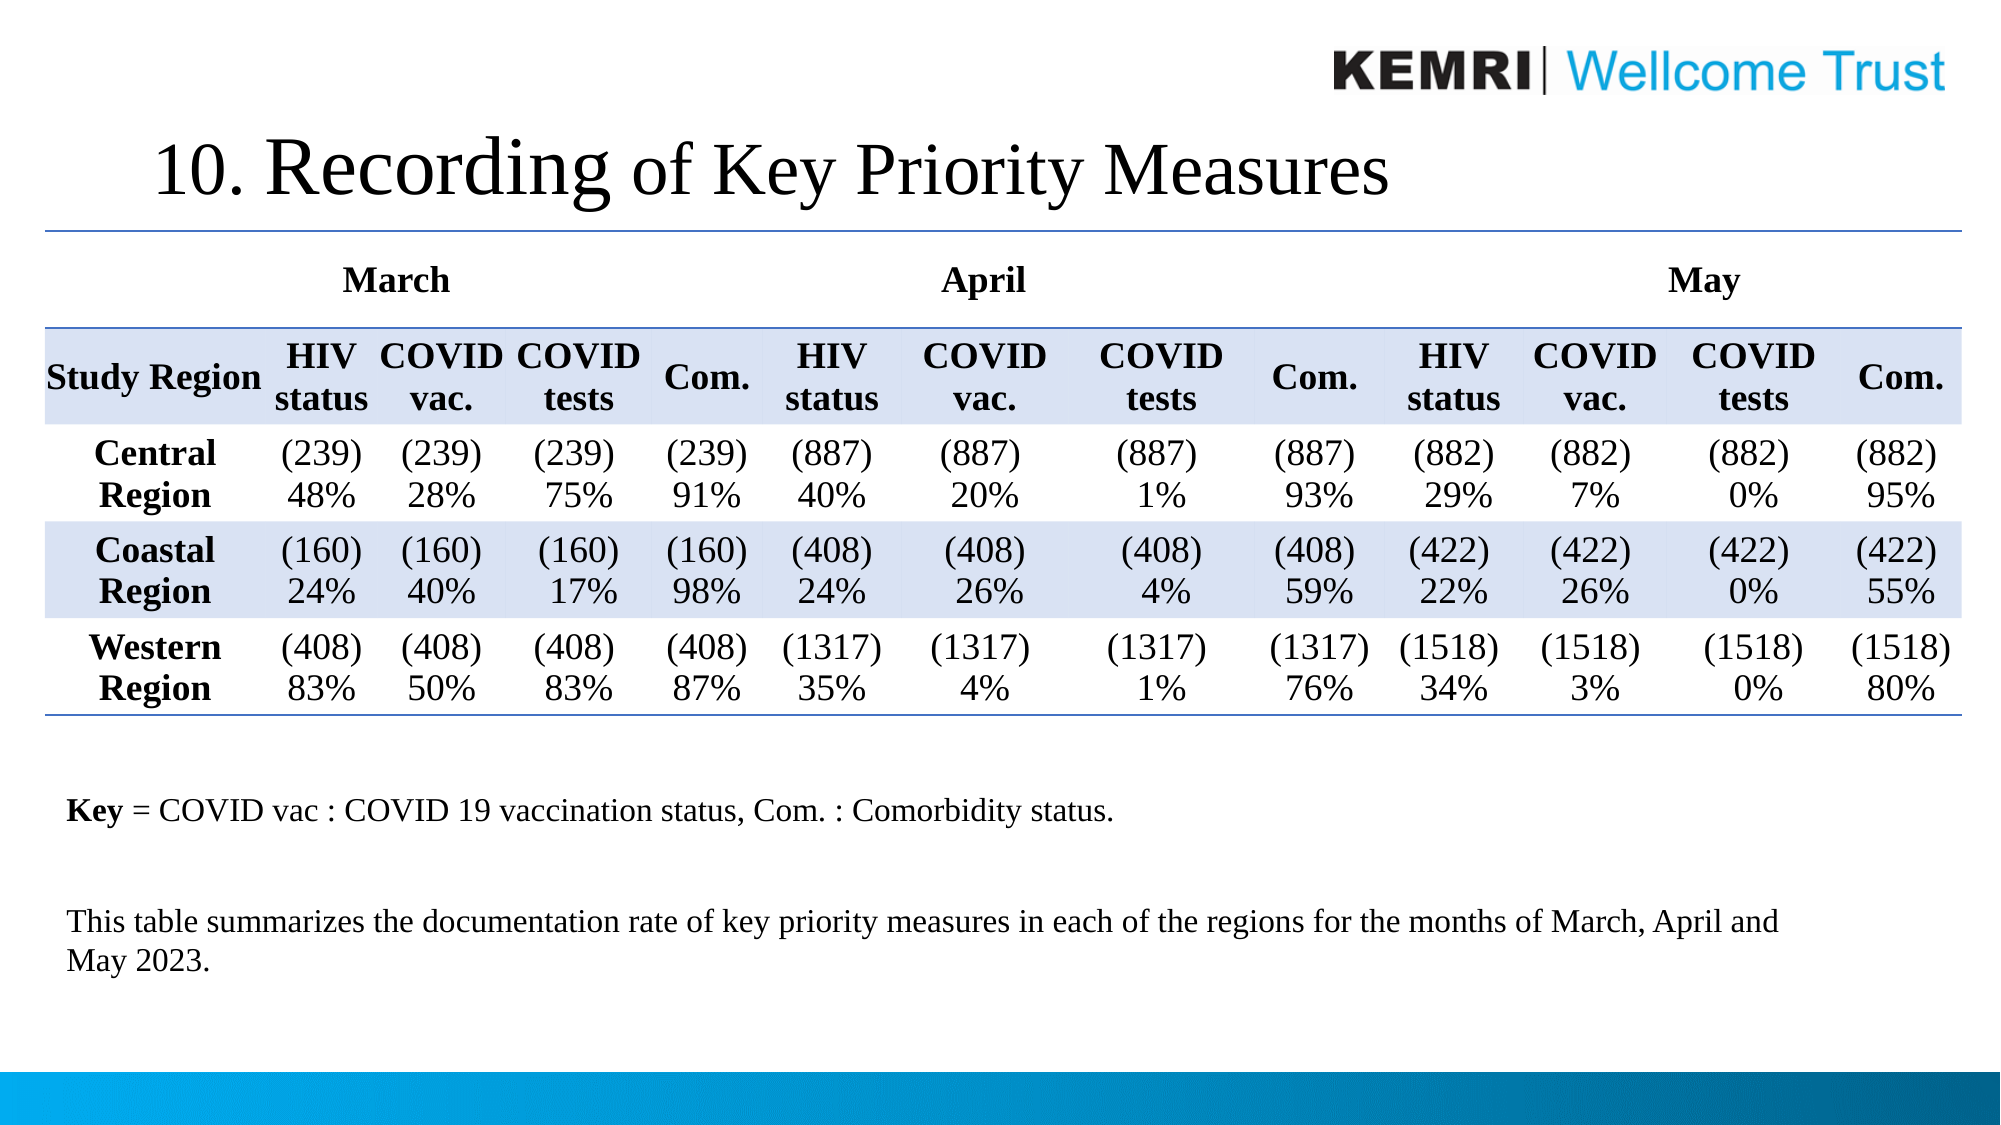

# 10. Recording of Key Priority Measures
|  | March |  |  |  |  | April |  |  |  |  | May |  |
| --- | --- | --- | --- | --- | --- | --- | --- | --- | --- | --- | --- | --- |
| Study Region | HIV status | COVID vac. | COVID tests | Com. | HIV status | COVID vac. | COVID tests | Com. | HIV status | COVID vac. | COVID tests | Com. |
| Central Region | (239) 48% | (239) 28% | (239) 75% | (239) 91% | (887) 40% | (887) 20% | (887) 1% | (887) 93% | (882) 29% | (882) 7% | (882) 0% | (882) 95% |
| Coastal Region | (160) 24% | (160) 40% | (160) 17% | (160) 98% | (408) 24% | (408) 26% | (408) 4% | (408) 59% | (422) 22% | (422) 26% | (422) 0% | (422) 55% |
| Western Region | (408) 83% | (408) 50% | (408) 83% | (408) 87% | (1317) 35% | (1317) 4% | (1317) 1% | (1317) 76% | (1518) 34% | (1518) 3% | (1518) 0% | (1518) 80% |
Key = COVID vac : COVID 19 vaccination status, Com. : Comorbidity status.
This table summarizes the documentation rate of key priority measures in each of the regions for the months of March, April and May 2023.